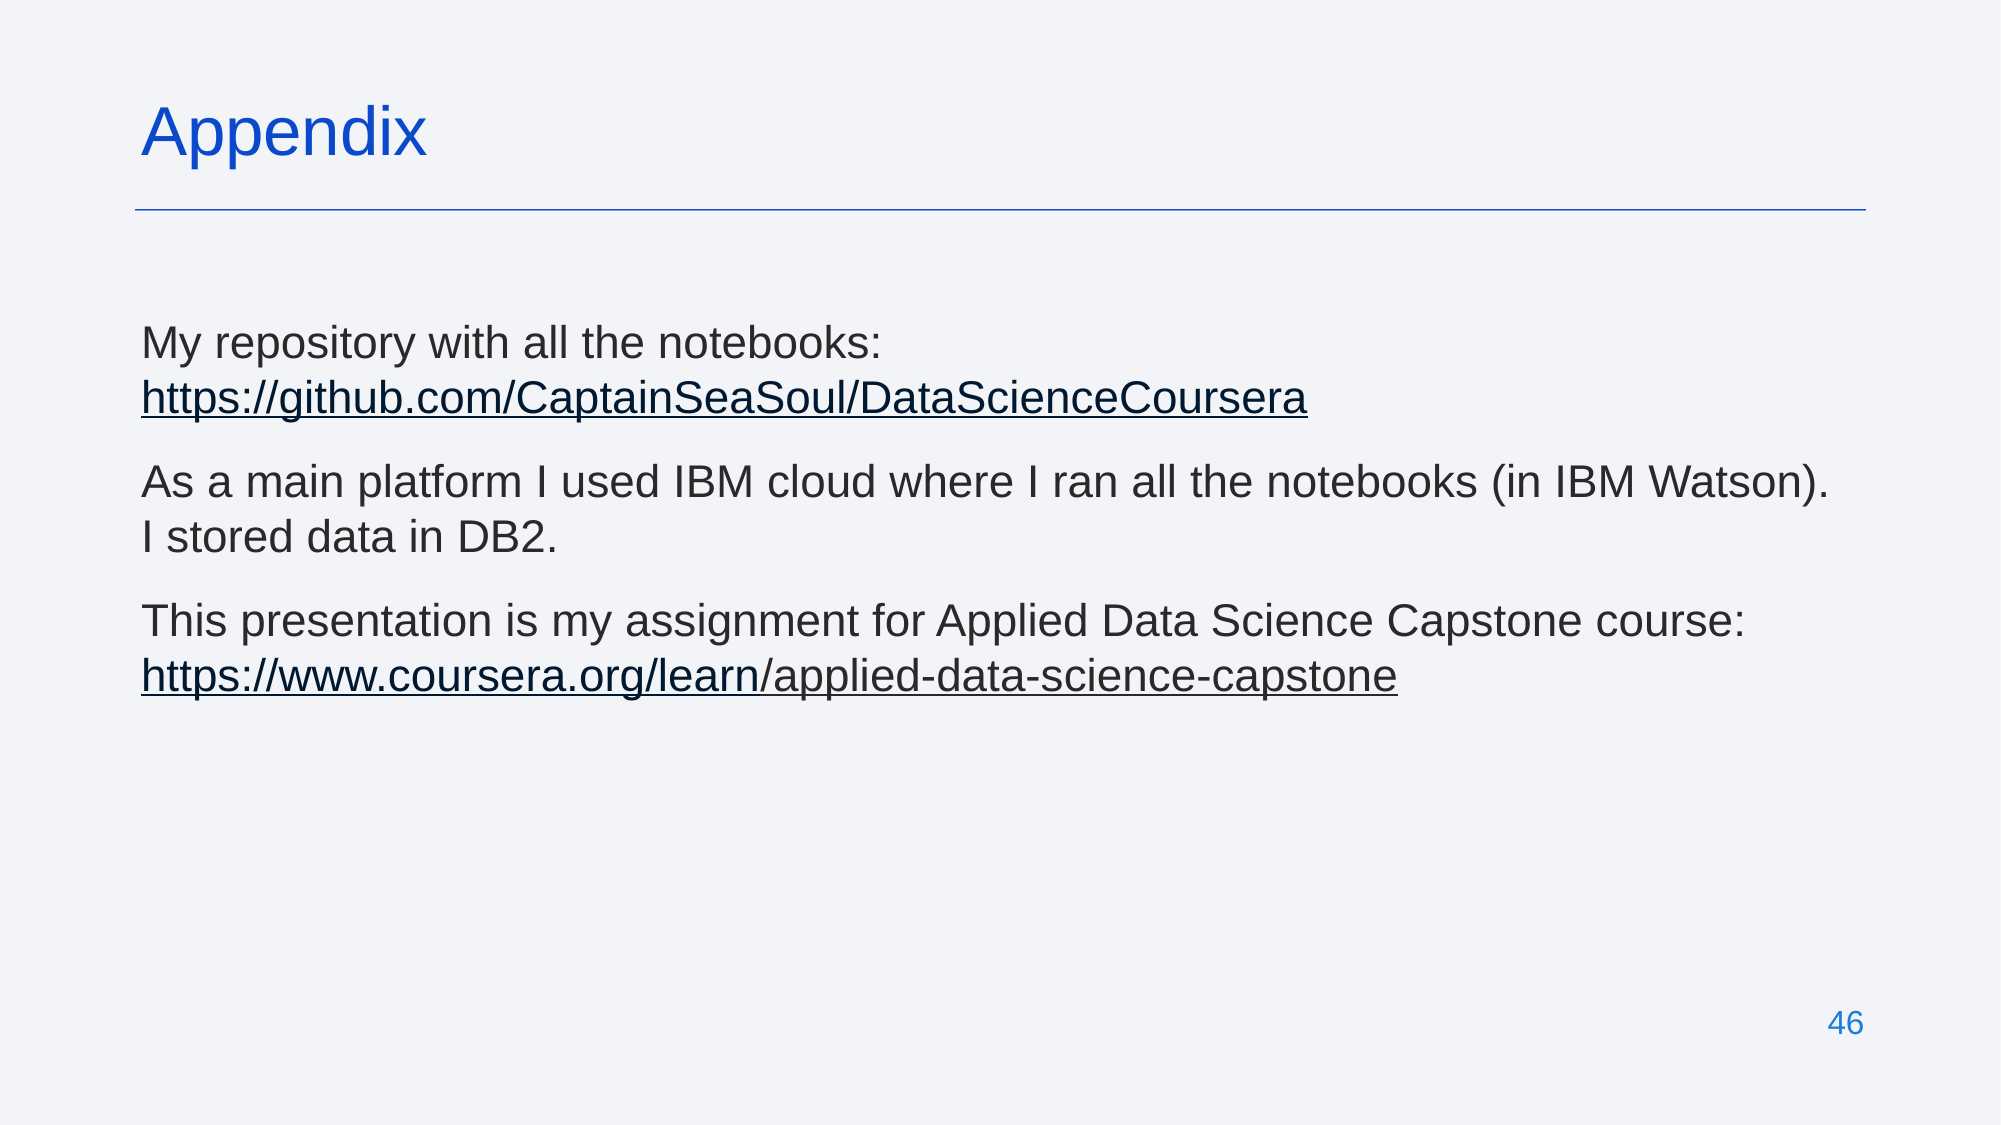

Appendix
My repository with all the notebooks: https://github.com/CaptainSeaSoul/DataScienceCoursera
As a main platform I used IBM cloud where I ran all the notebooks (in IBM Watson). I stored data in DB2.
This presentation is my assignment for Applied Data Science Capstone course: https://www.coursera.org/learn/applied-data-science-capstone

46